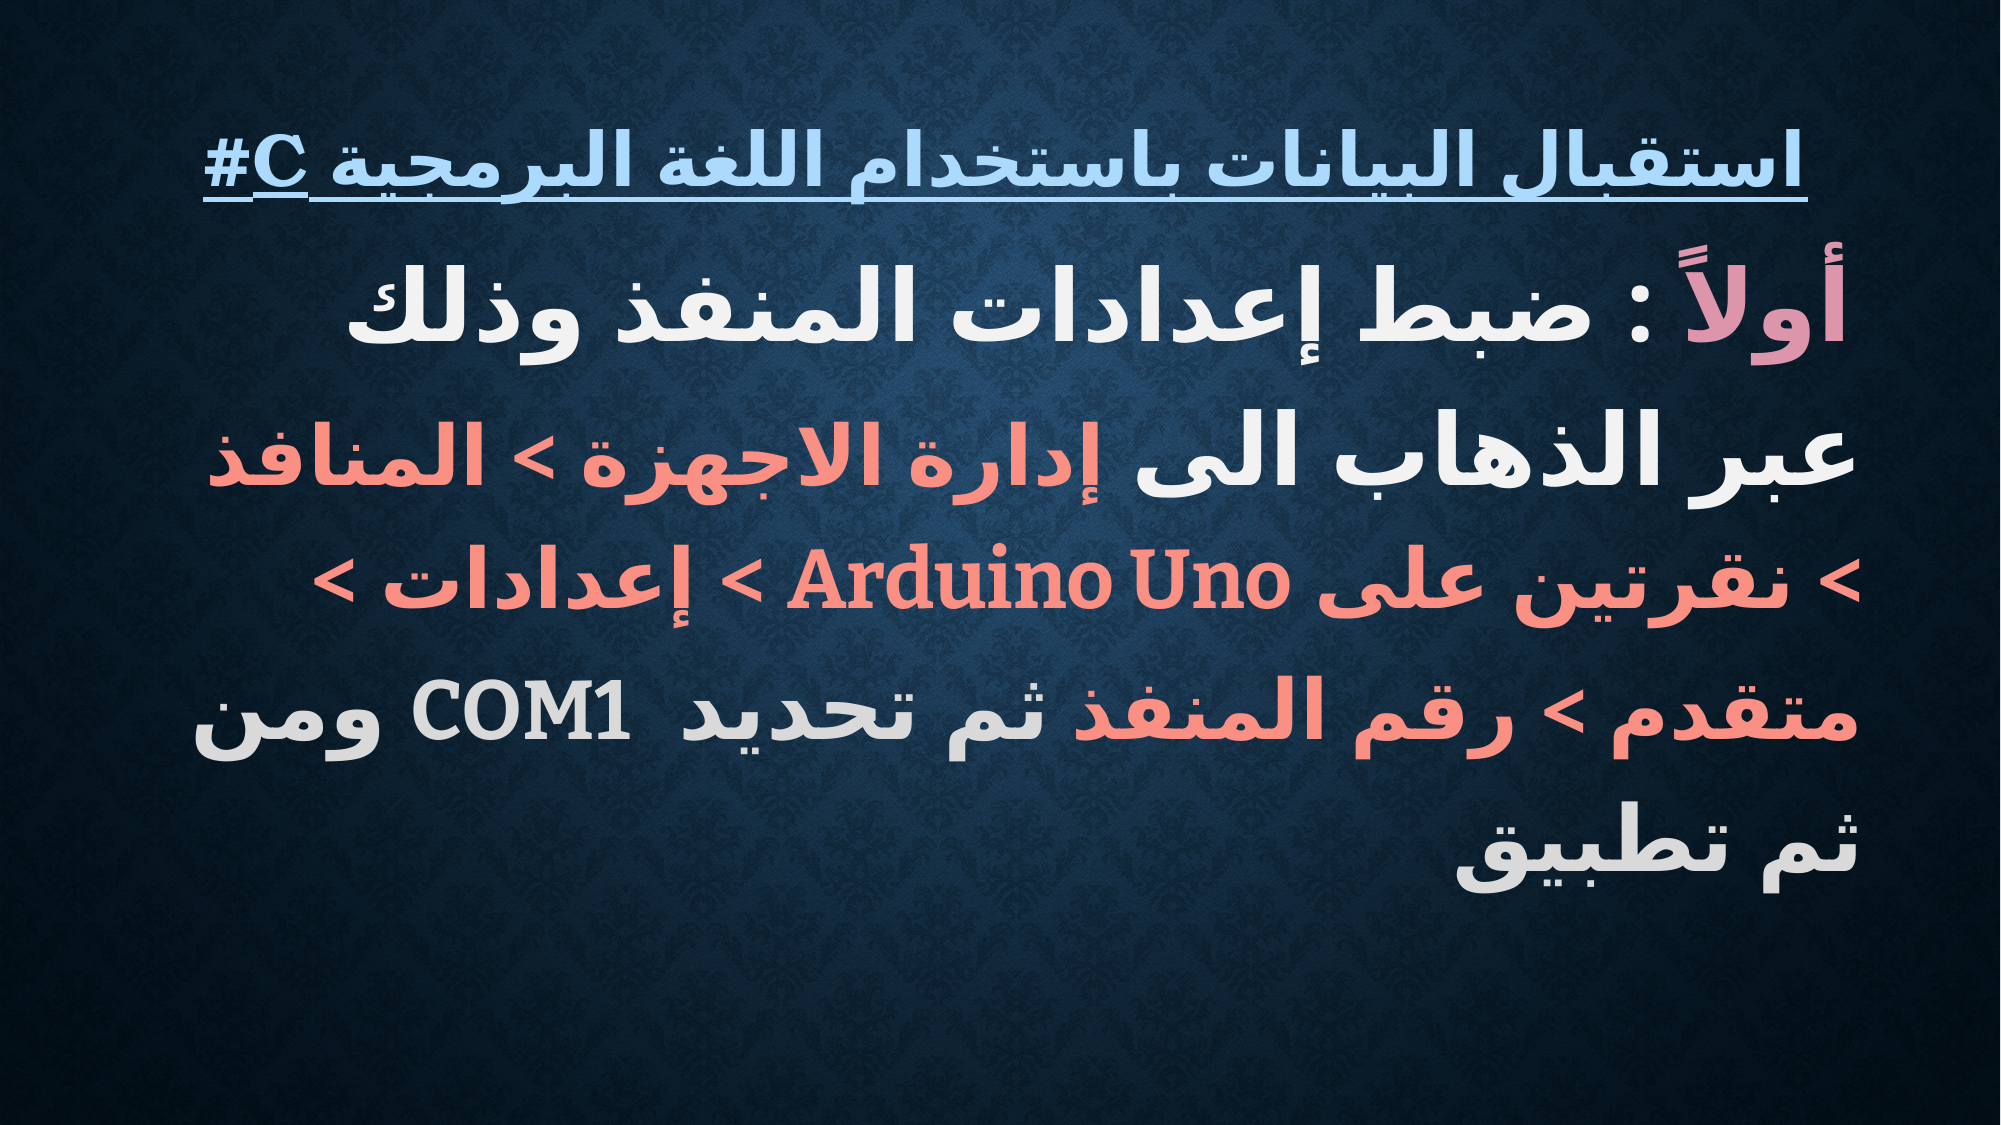

# استقبال البيانات باستخدام اللغة البرمجية C#
أولاً : ضبط إعدادات المنفذ وذلك عبر الذهاب الى إدارة الاجهزة > المنافذ > نقرتين على Arduino Uno > إعدادات > متقدم > رقم المنفذ 	ثم تحديد  COM1 ومن ثم تطبيق